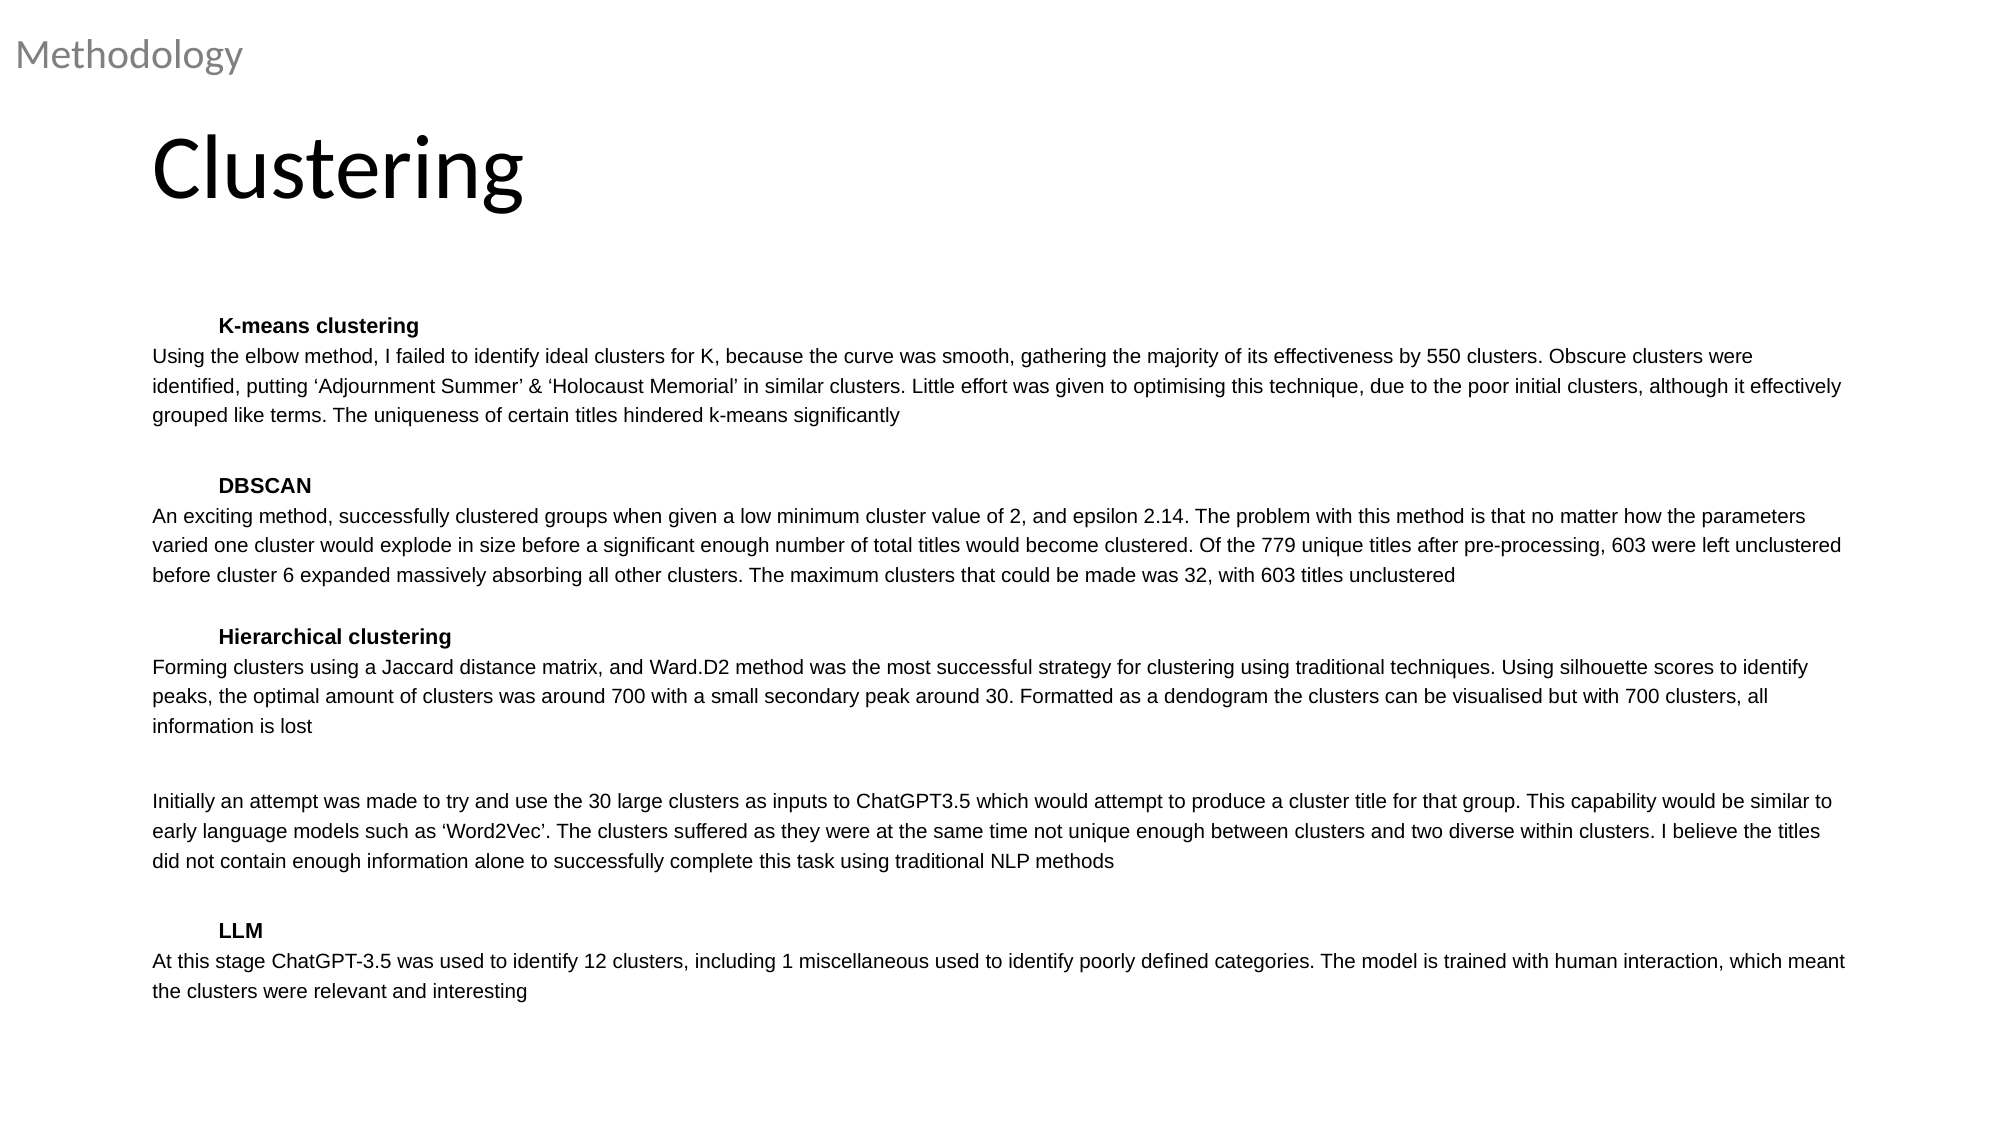

Methodology
# Clustering
K-means clustering
Using the elbow method, I failed to identify ideal clusters for K, because the curve was smooth, gathering the majority of its effectiveness by 550 clusters. Obscure clusters were identified, putting ‘Adjournment Summer’ & ‘Holocaust Memorial’ in similar clusters. Little effort was given to optimising this technique, due to the poor initial clusters, although it effectively grouped like terms. The uniqueness of certain titles hindered k-means significantly

DBSCAN
An exciting method, successfully clustered groups when given a low minimum cluster value of 2, and epsilon 2.14. The problem with this method is that no matter how the parameters varied one cluster would explode in size before a significant enough number of total titles would become clustered. Of the 779 unique titles after pre-processing, 603 were left unclustered before cluster 6 expanded massively absorbing all other clusters. The maximum clusters that could be made was 32, with 603 titles unclustered

Hierarchical clustering
Forming clusters using a Jaccard distance matrix, and Ward.D2 method was the most successful strategy for clustering using traditional techniques. Using silhouette scores to identify peaks, the optimal amount of clusters was around 700 with a small secondary peak around 30. Formatted as a dendogram the clusters can be visualised but with 700 clusters, all information is lost
Initially an attempt was made to try and use the 30 large clusters as inputs to ChatGPT3.5 which would attempt to produce a cluster title for that group. This capability would be similar to early language models such as ‘Word2Vec’. The clusters suffered as they were at the same time not unique enough between clusters and two diverse within clusters. I believe the titles did not contain enough information alone to successfully complete this task using traditional NLP methods
LLM
At this stage ChatGPT-3.5 was used to identify 12 clusters, including 1 miscellaneous used to identify poorly defined categories. The model is trained with human interaction, which meant the clusters were relevant and interesting